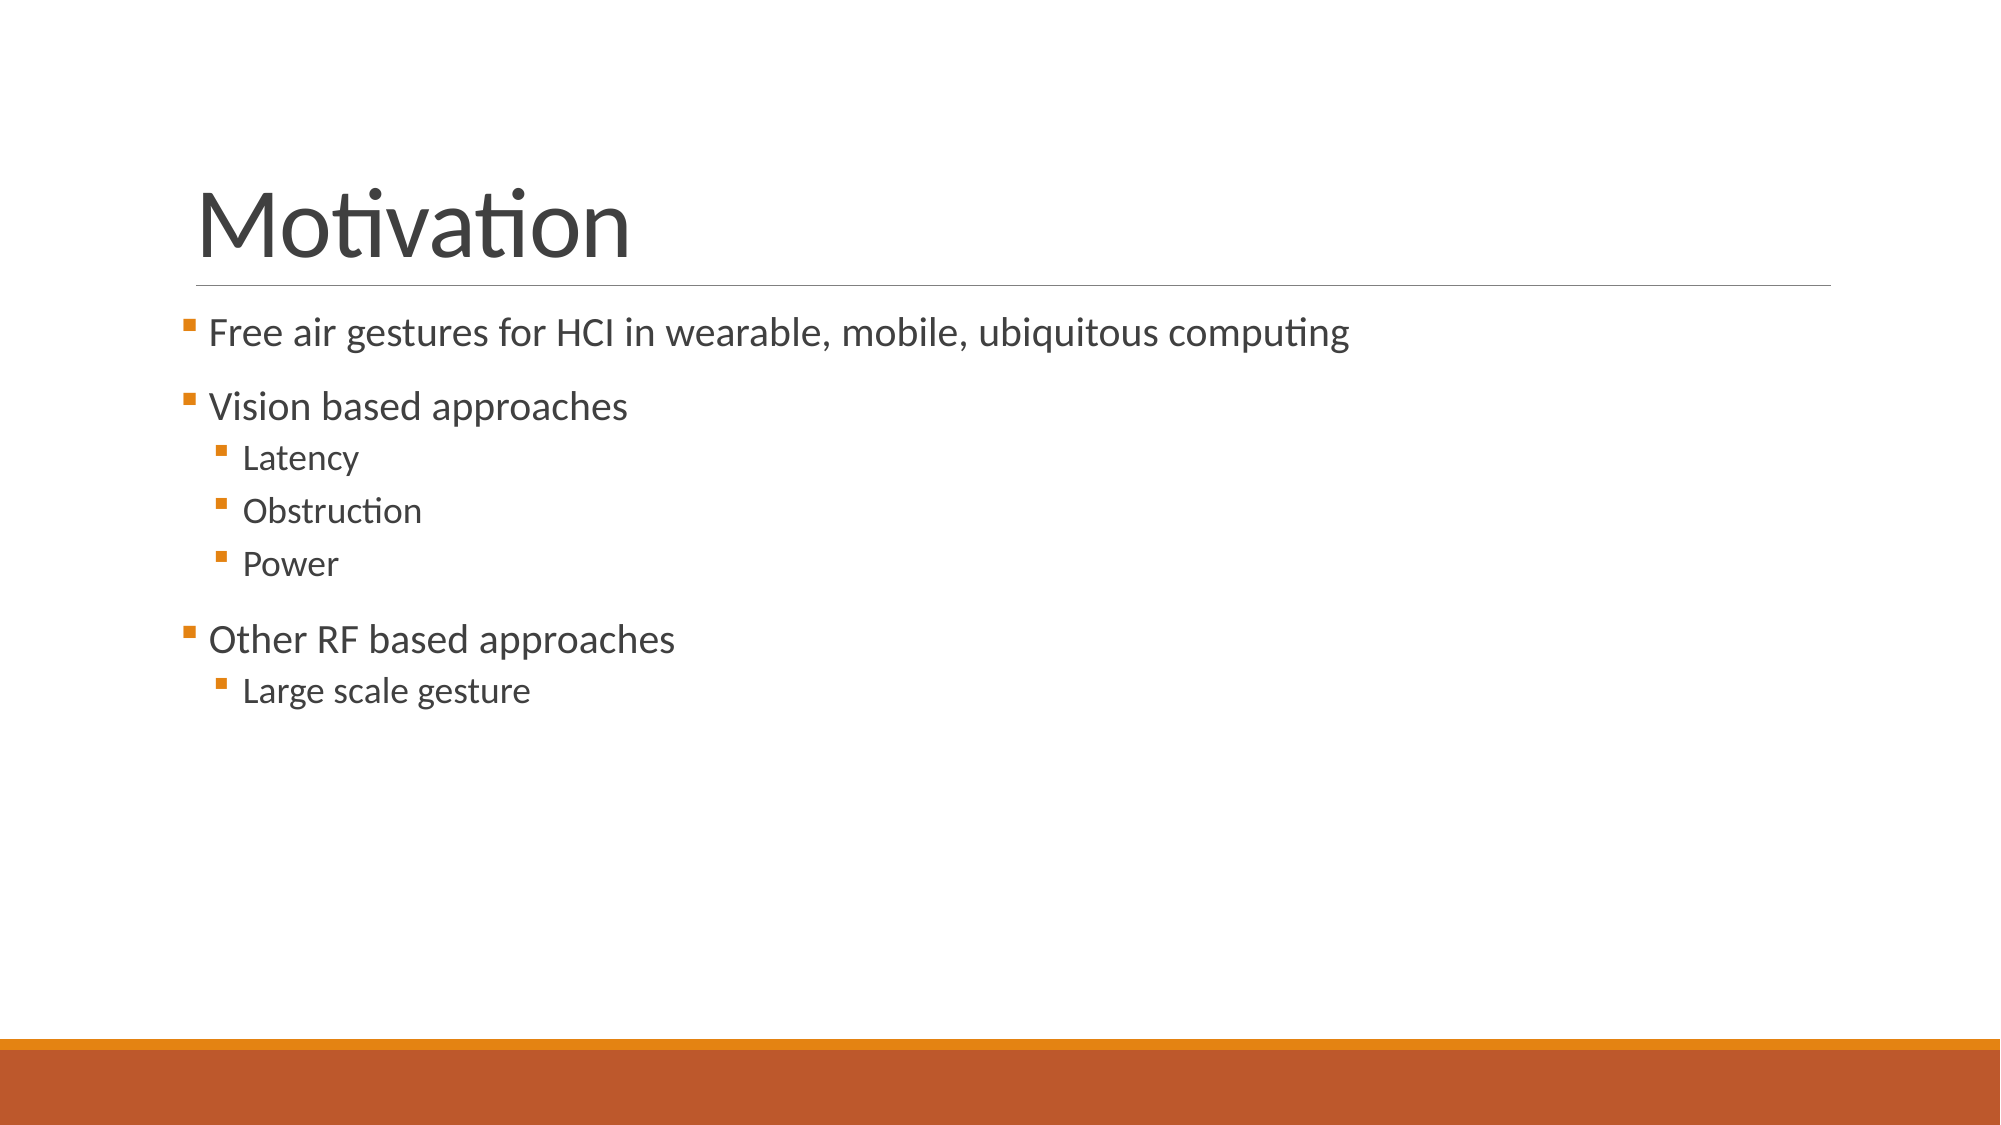

# Motivation
 Free air gestures for HCI in wearable, mobile, ubiquitous computing
 Vision based approaches
Latency
Obstruction
Power
 Other RF based approaches
Large scale gesture